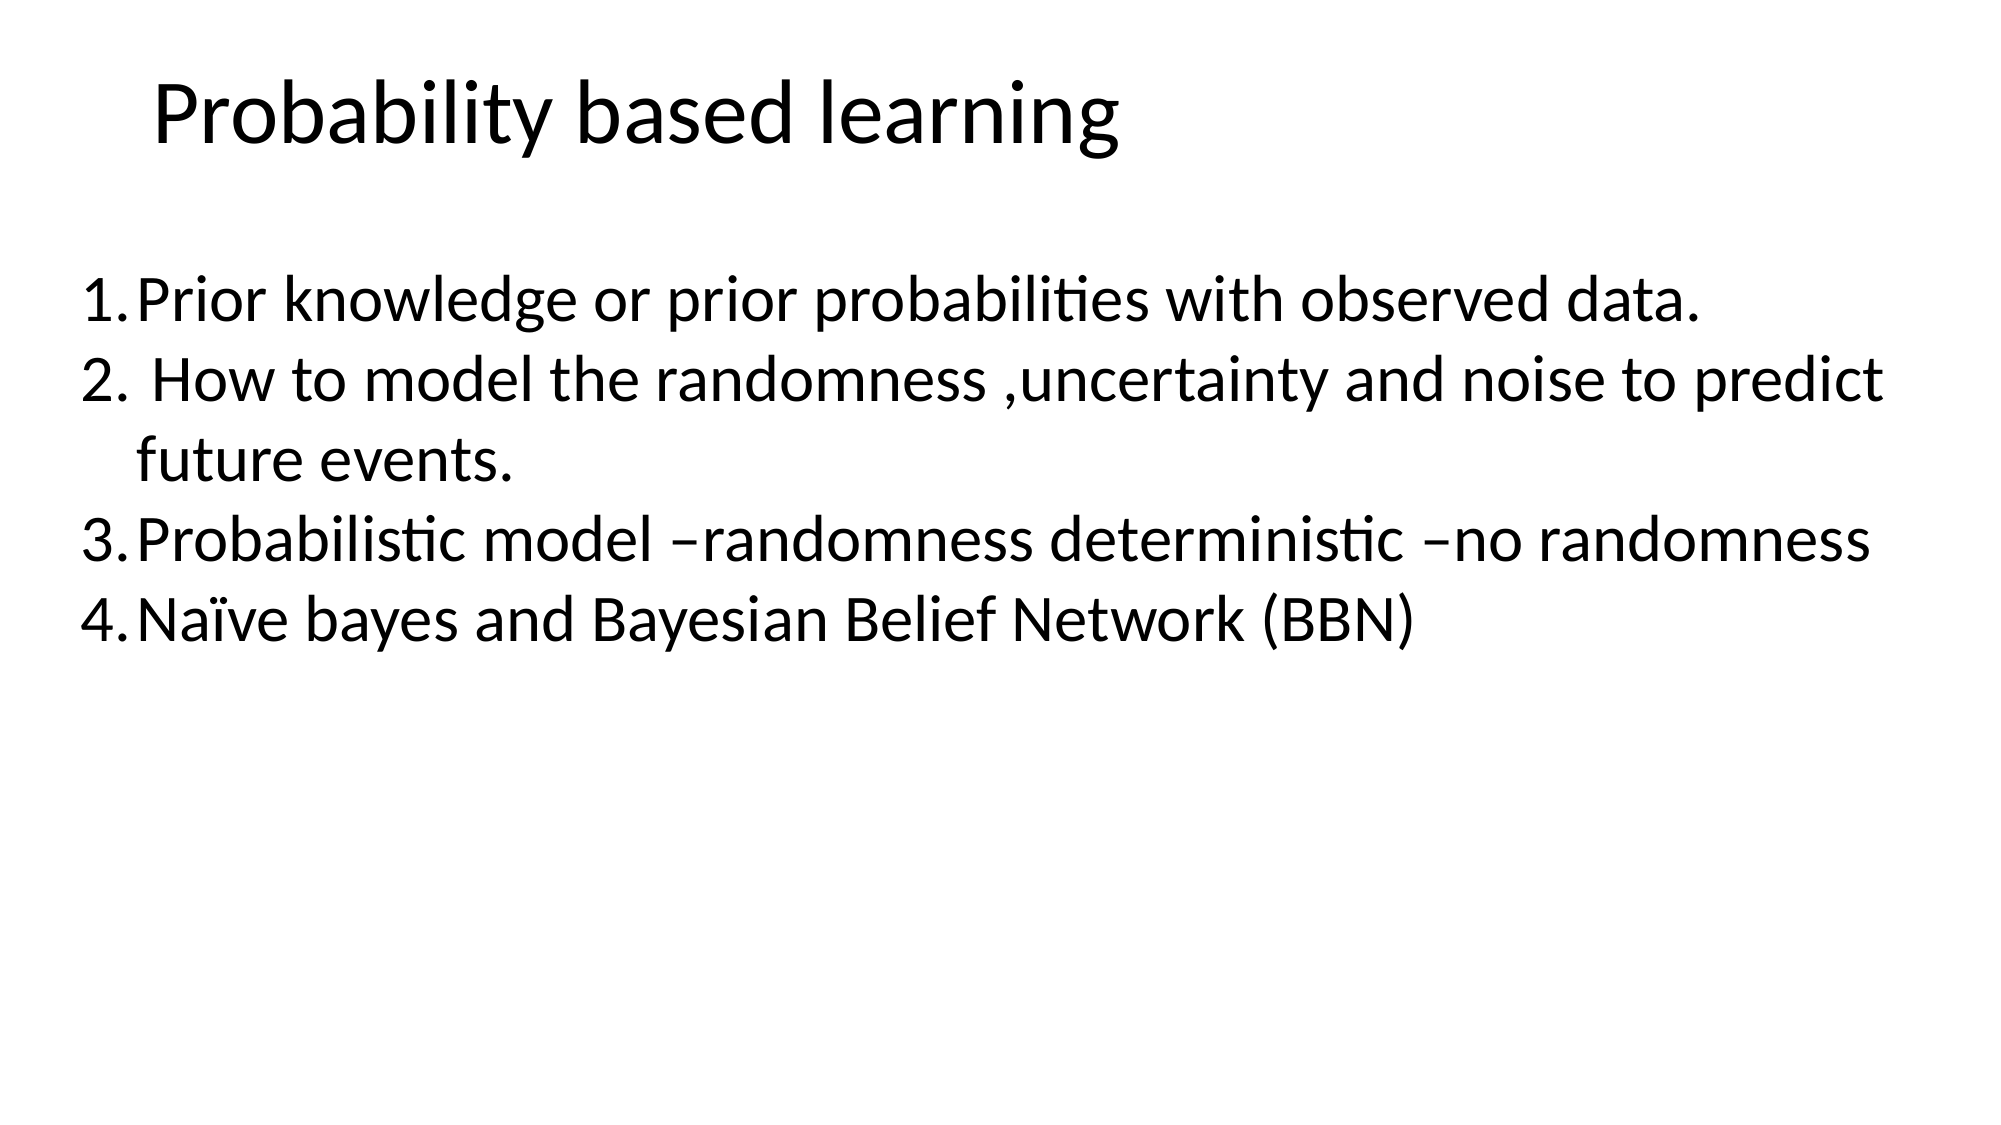

# Probability based learning
Prior knowledge or prior probabilities with observed data.
 How to model the randomness ,uncertainty and noise to predict future events.
Probabilistic model –randomness deterministic –no randomness
Naïve bayes and Bayesian Belief Network (BBN)